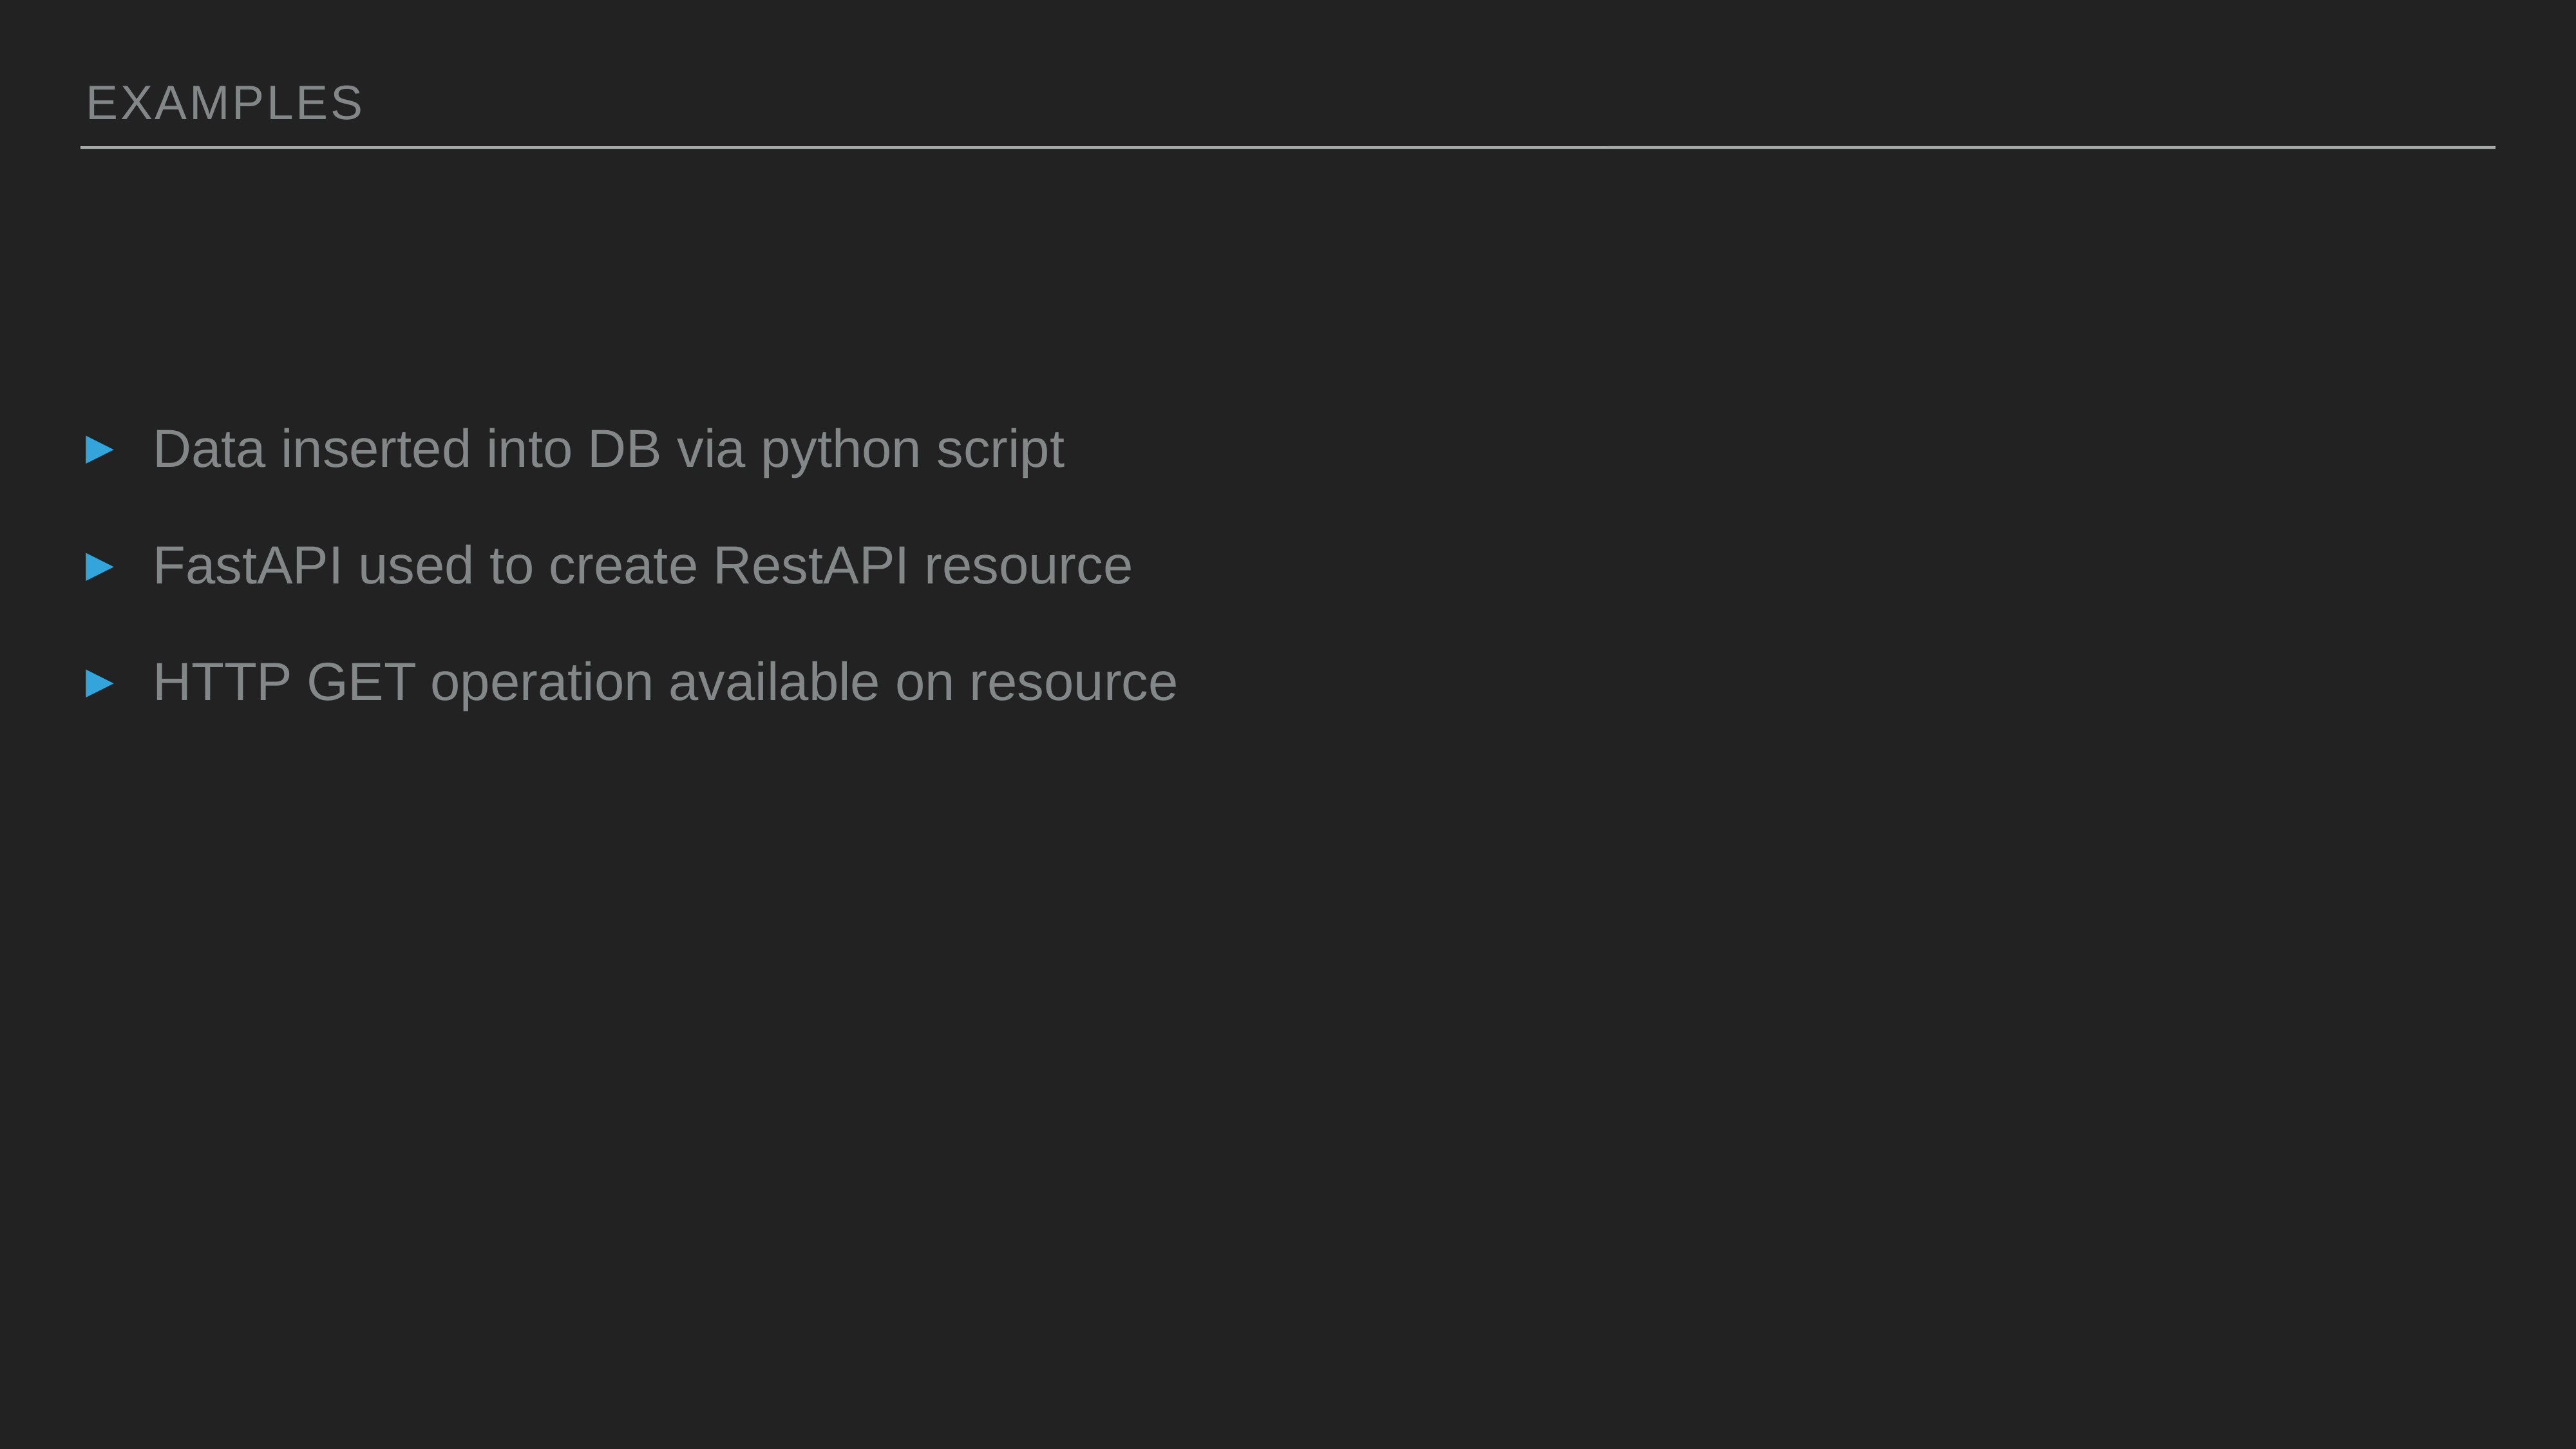

Examples
Data inserted into DB via python script
FastAPI used to create RestAPI resource
HTTP GET operation available on resource